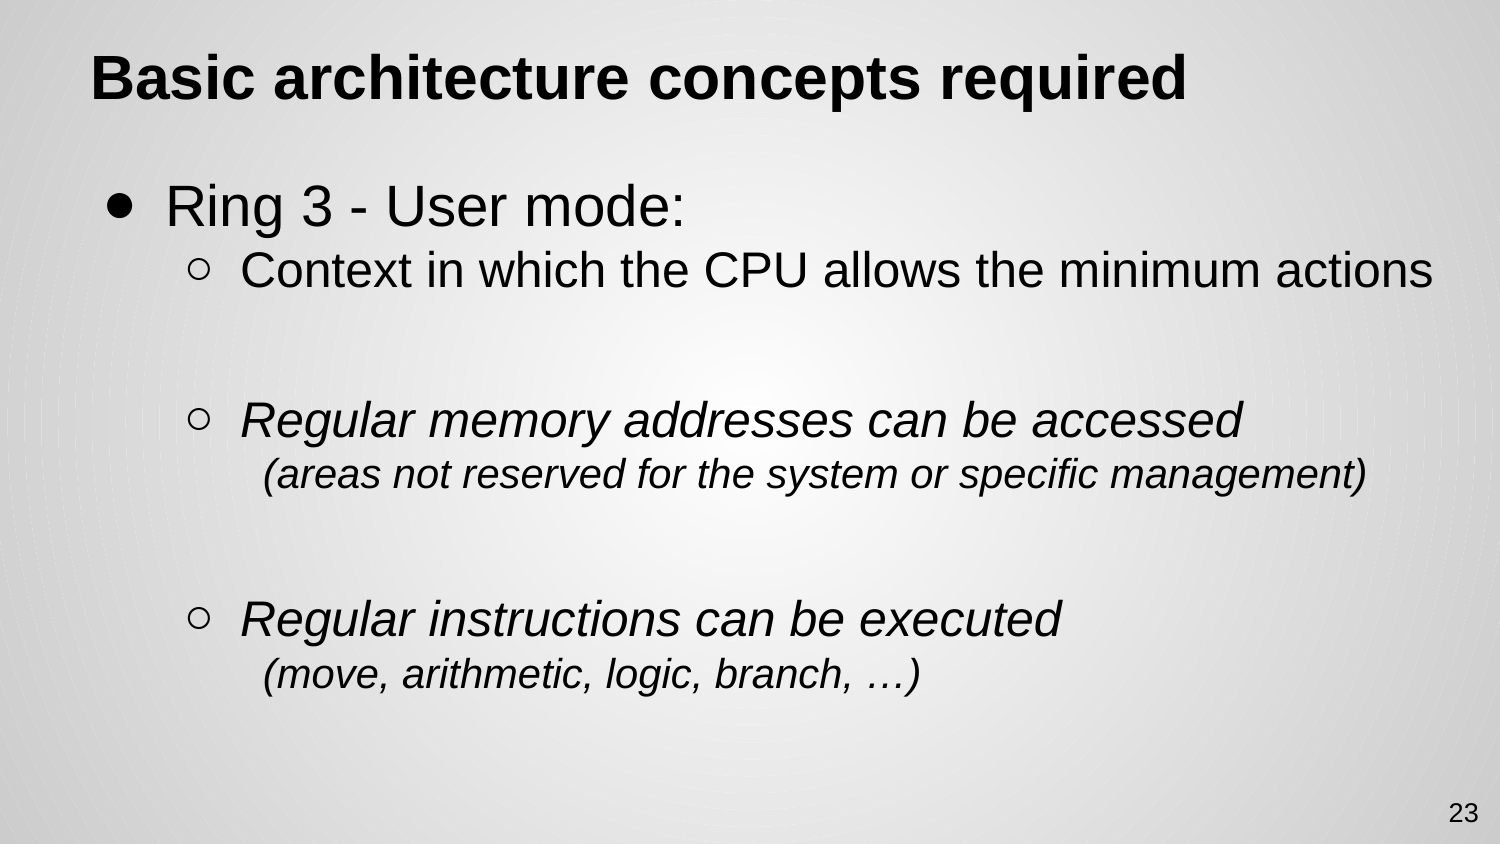

# Basic architecture concepts required
Ring 3 - User mode:
Context in which the CPU allows the minimum actions

Regular memory addresses can be accessed
(areas not reserved for the system or specific management)

Regular instructions can be executed
(move, arithmetic, logic, branch, …)

23